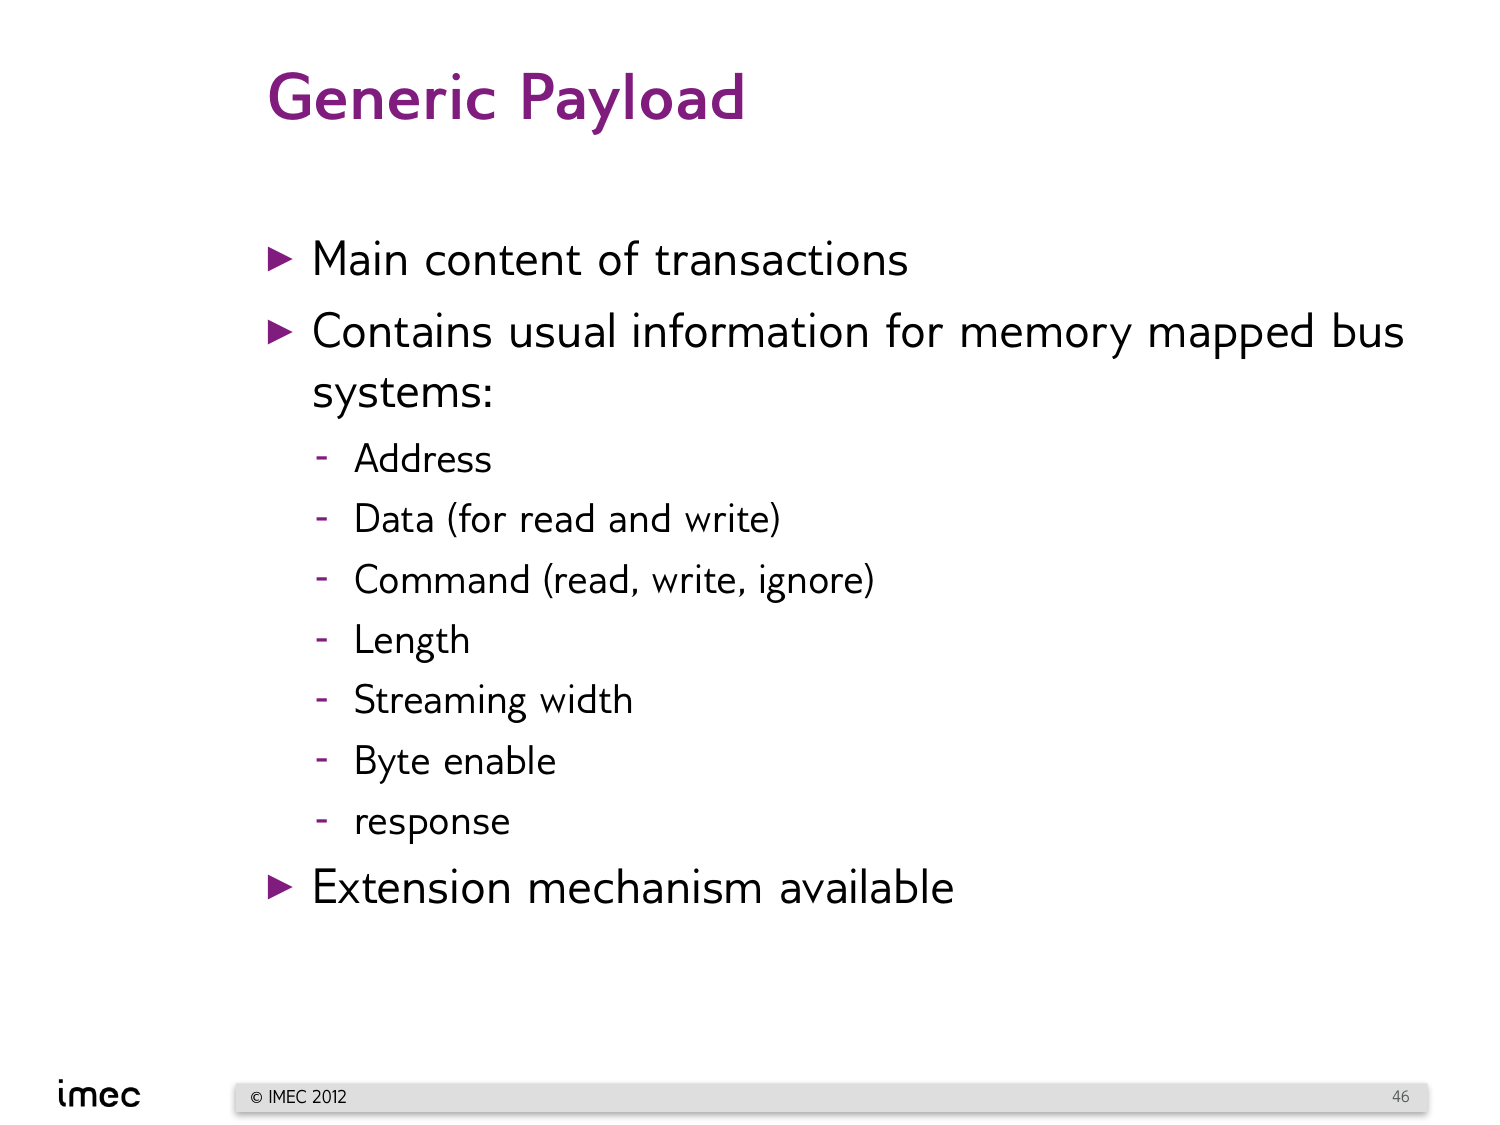

# Generic Payload
Main content of transactions
Contains usual information for memory mapped bus systems:
Address
Data (for read and write)
Command (read, write, ignore)
Length
Streaming width
Byte enable
response
Extension mechanism available